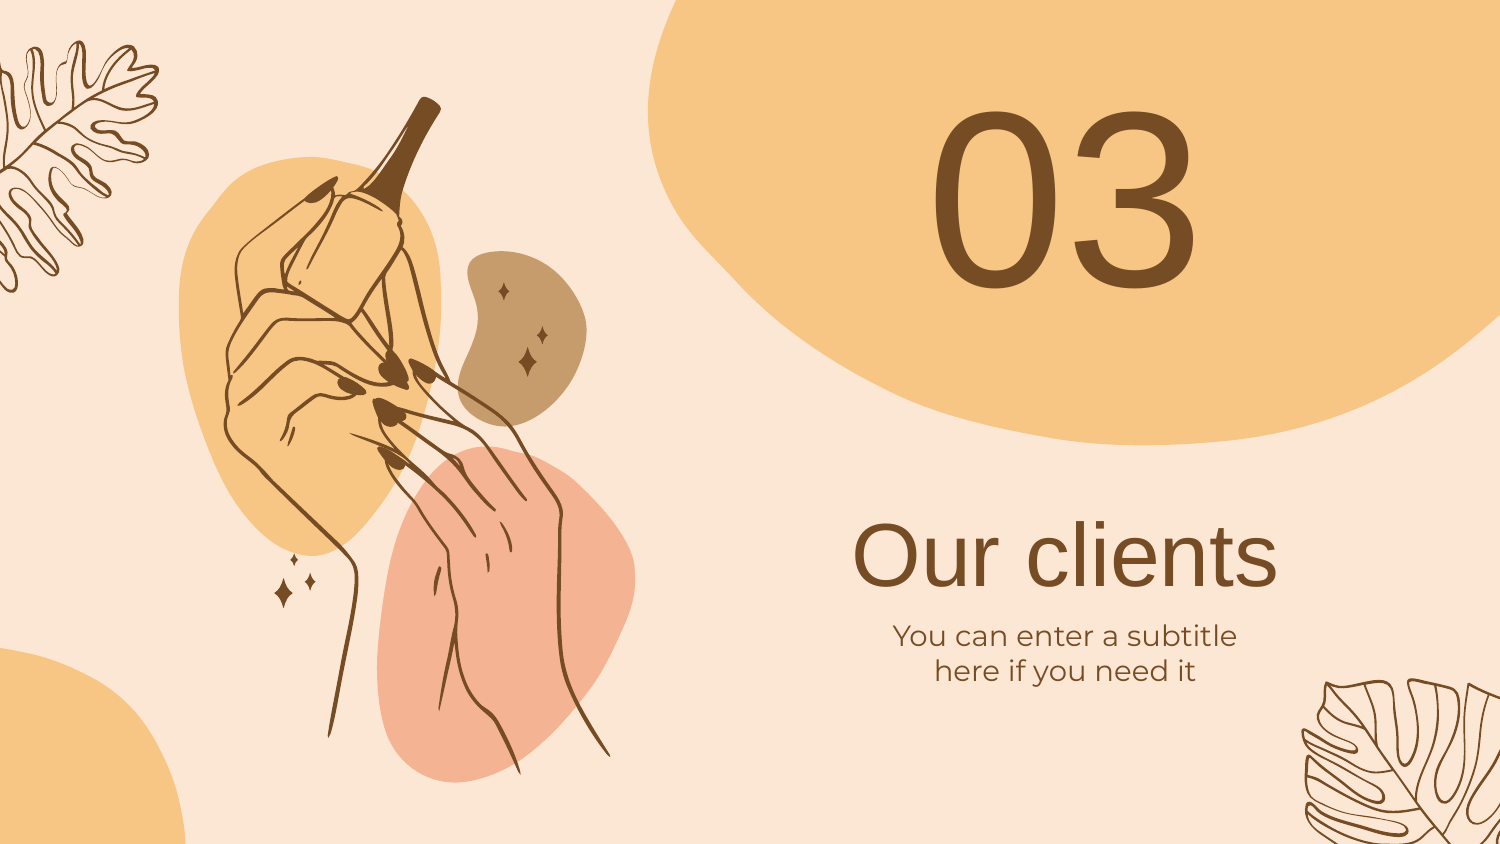

03

# Our clients
You can enter a subtitle
here if you need it